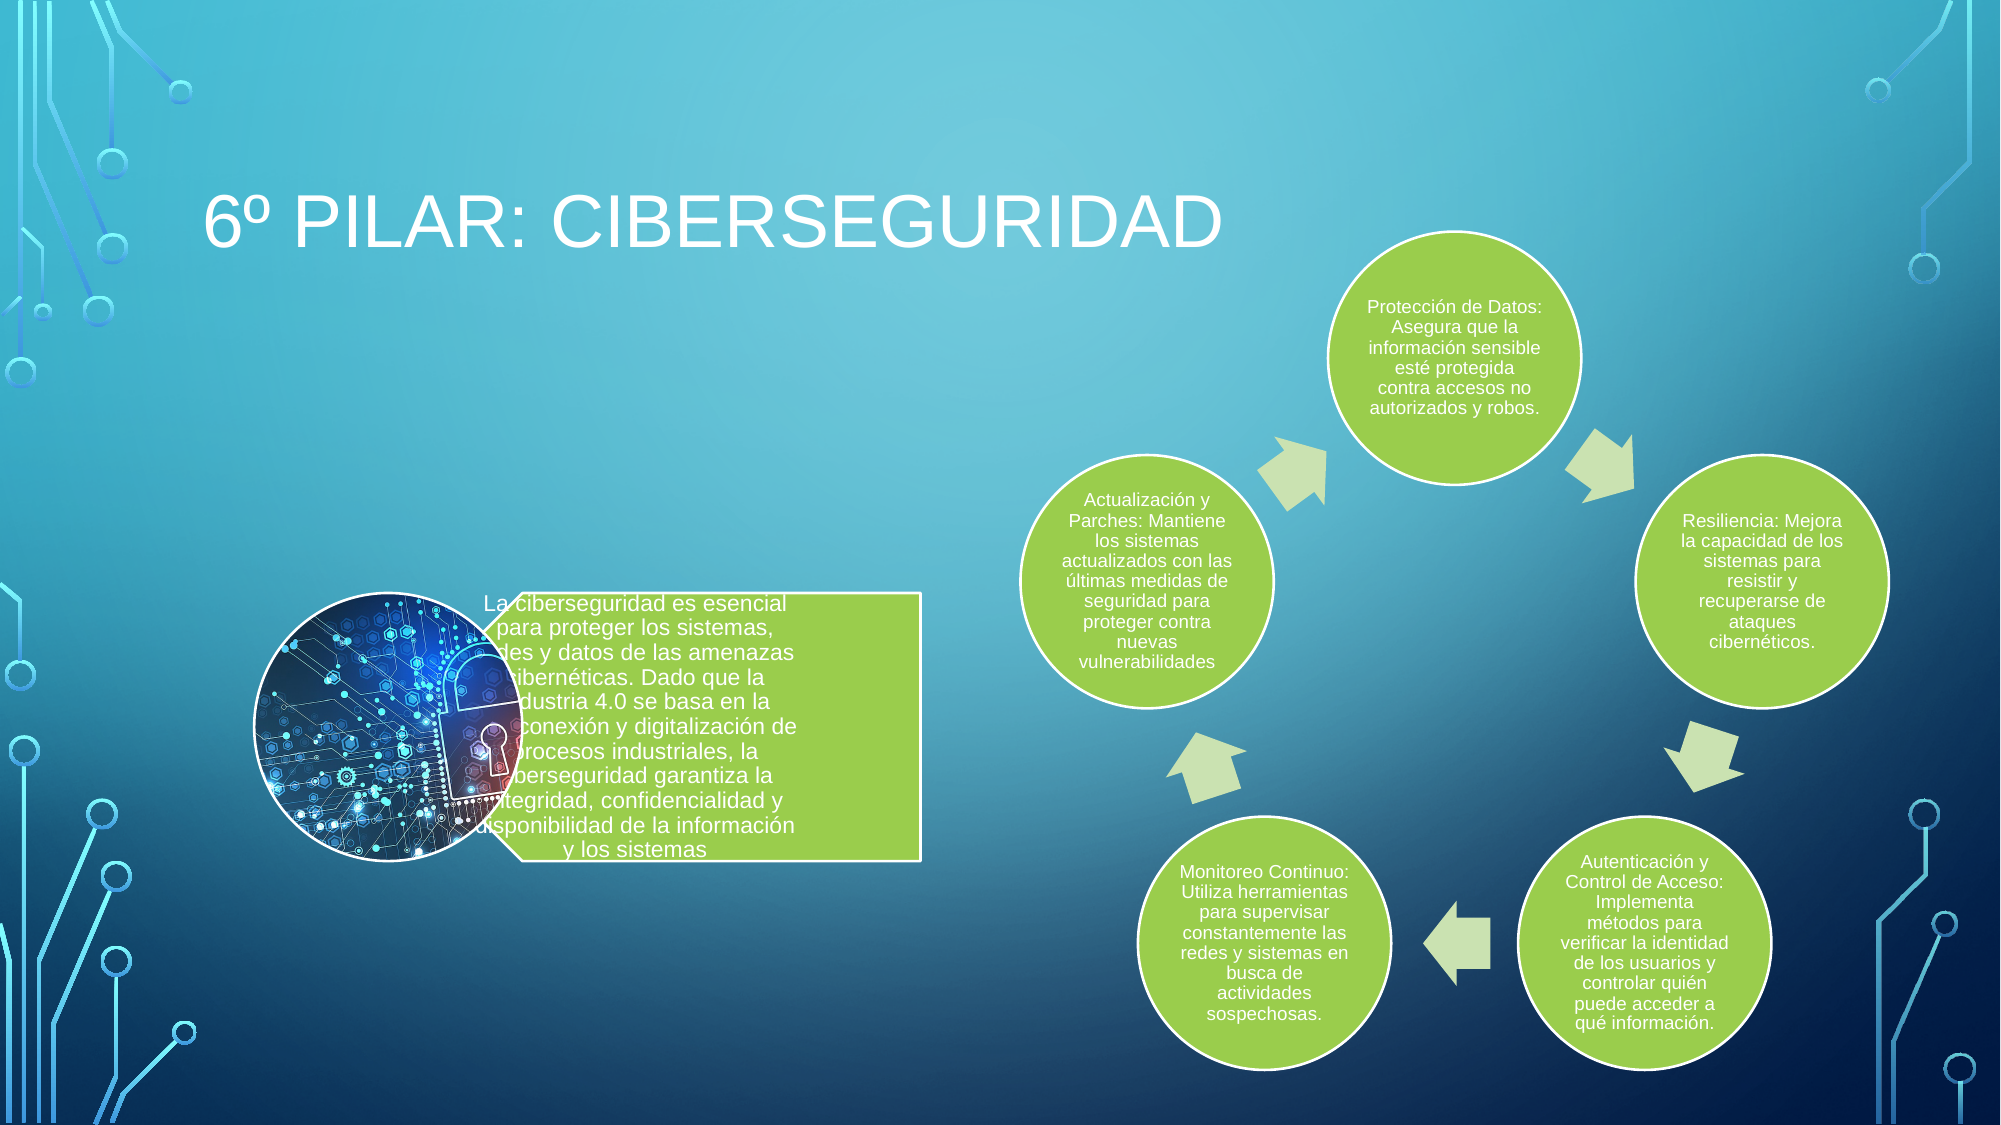

# 6º Pilar: Ciberseguridad
Protección de Datos: Asegura que la información sensible esté protegida contra accesos no autorizados y robos.

Resiliencia: Mejora la capacidad de los sistemas para resistir y recuperarse de ataques cibernéticos.

Autenticación y Control de Acceso: Implementa métodos para verificar la identidad de los usuarios y controlar quién puede acceder a qué información.

Monitoreo Continuo: Utiliza herramientas para supervisar constantemente las redes y sistemas en busca de actividades sospechosas.

Actualización y Parches: Mantiene los sistemas actualizados con las últimas medidas de seguridad para proteger contra nuevas vulnerabilidades

La ciberseguridad es esencial para proteger los sistemas, redes y datos de las amenazas cibernéticas. Dado que la Industria 4.0 se basa en la interconexión y digitalización de procesos industriales, la ciberseguridad garantiza la integridad, confidencialidad y disponibilidad de la información y los sistemas